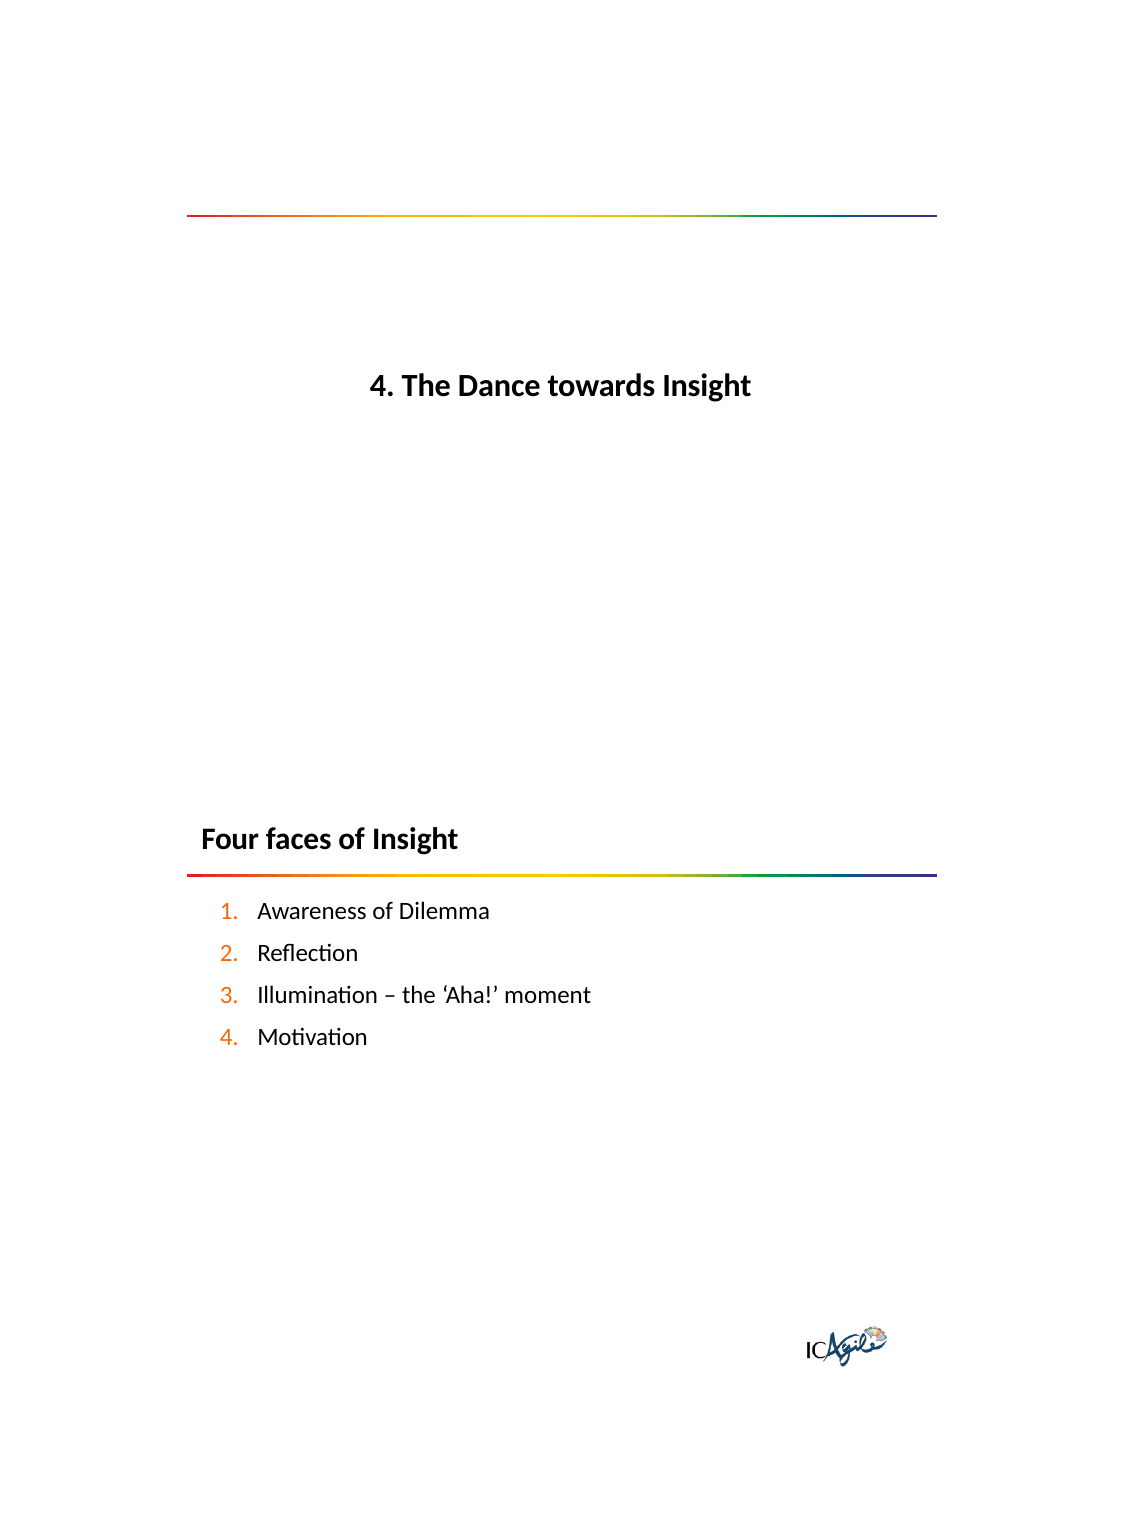

4. The Dance towards Insight
Four faces of Insight

Awareness of Dilemma
Reflection
Illumination – the ‘Aha!’ moment
Motivation